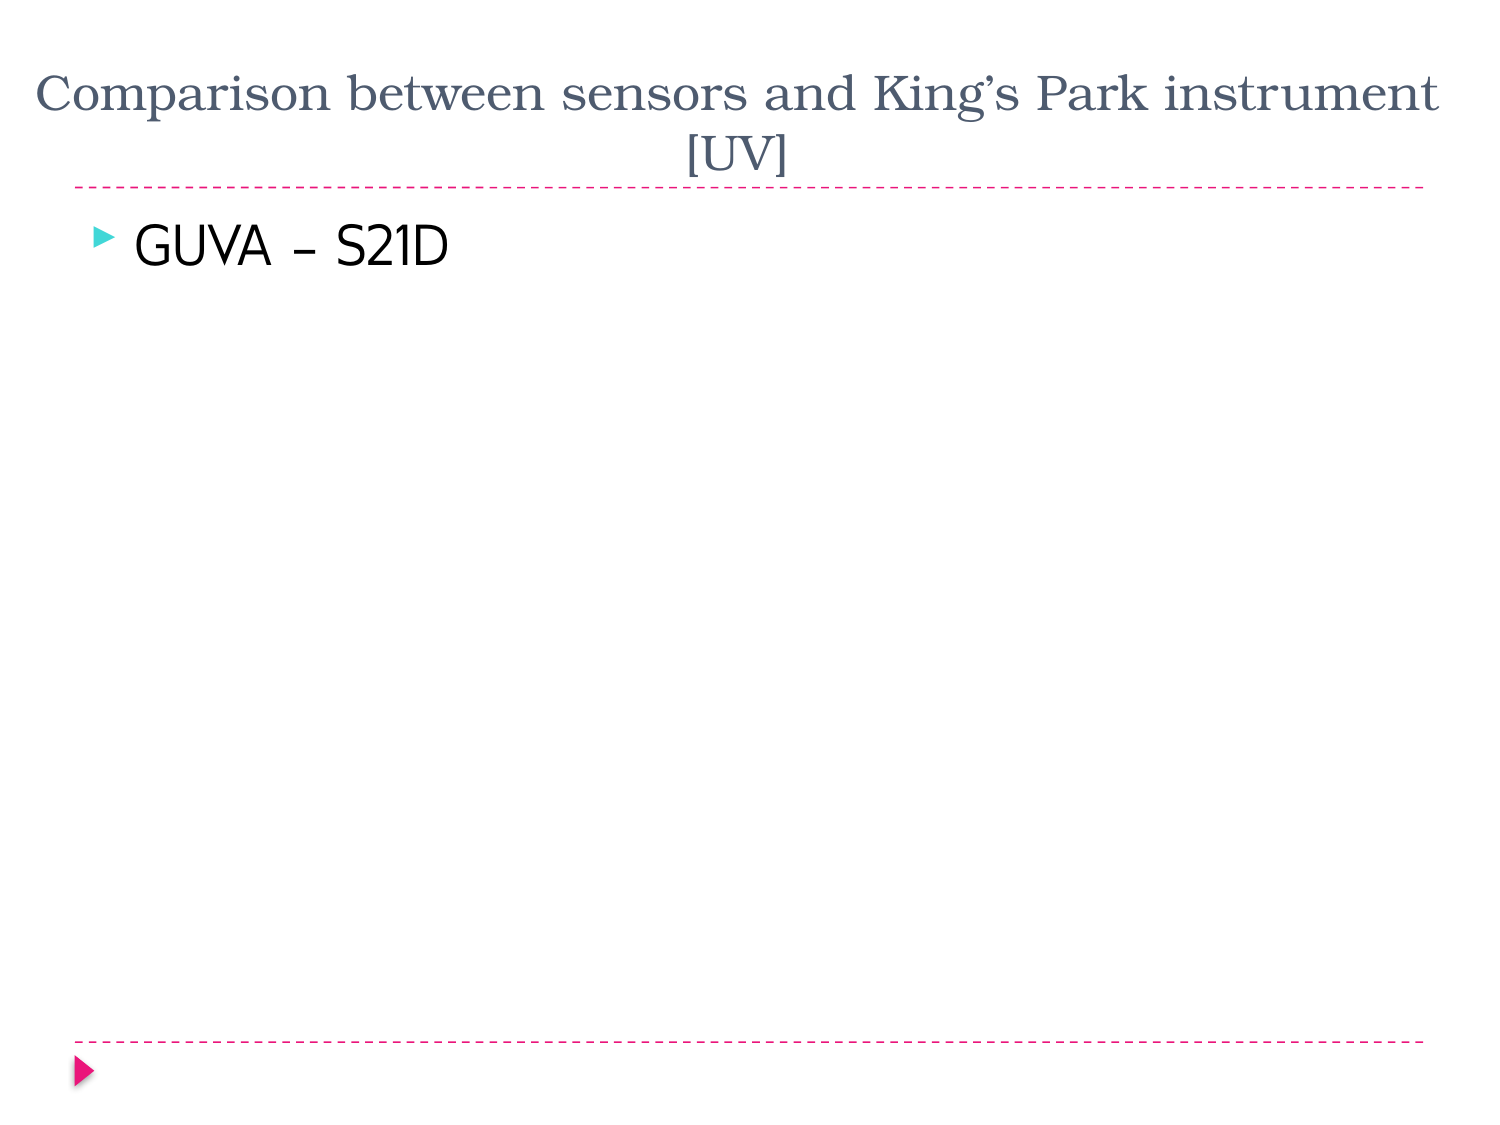

Comparison between sensors and King’s Park instrument
[UV]

GUVA – S21D